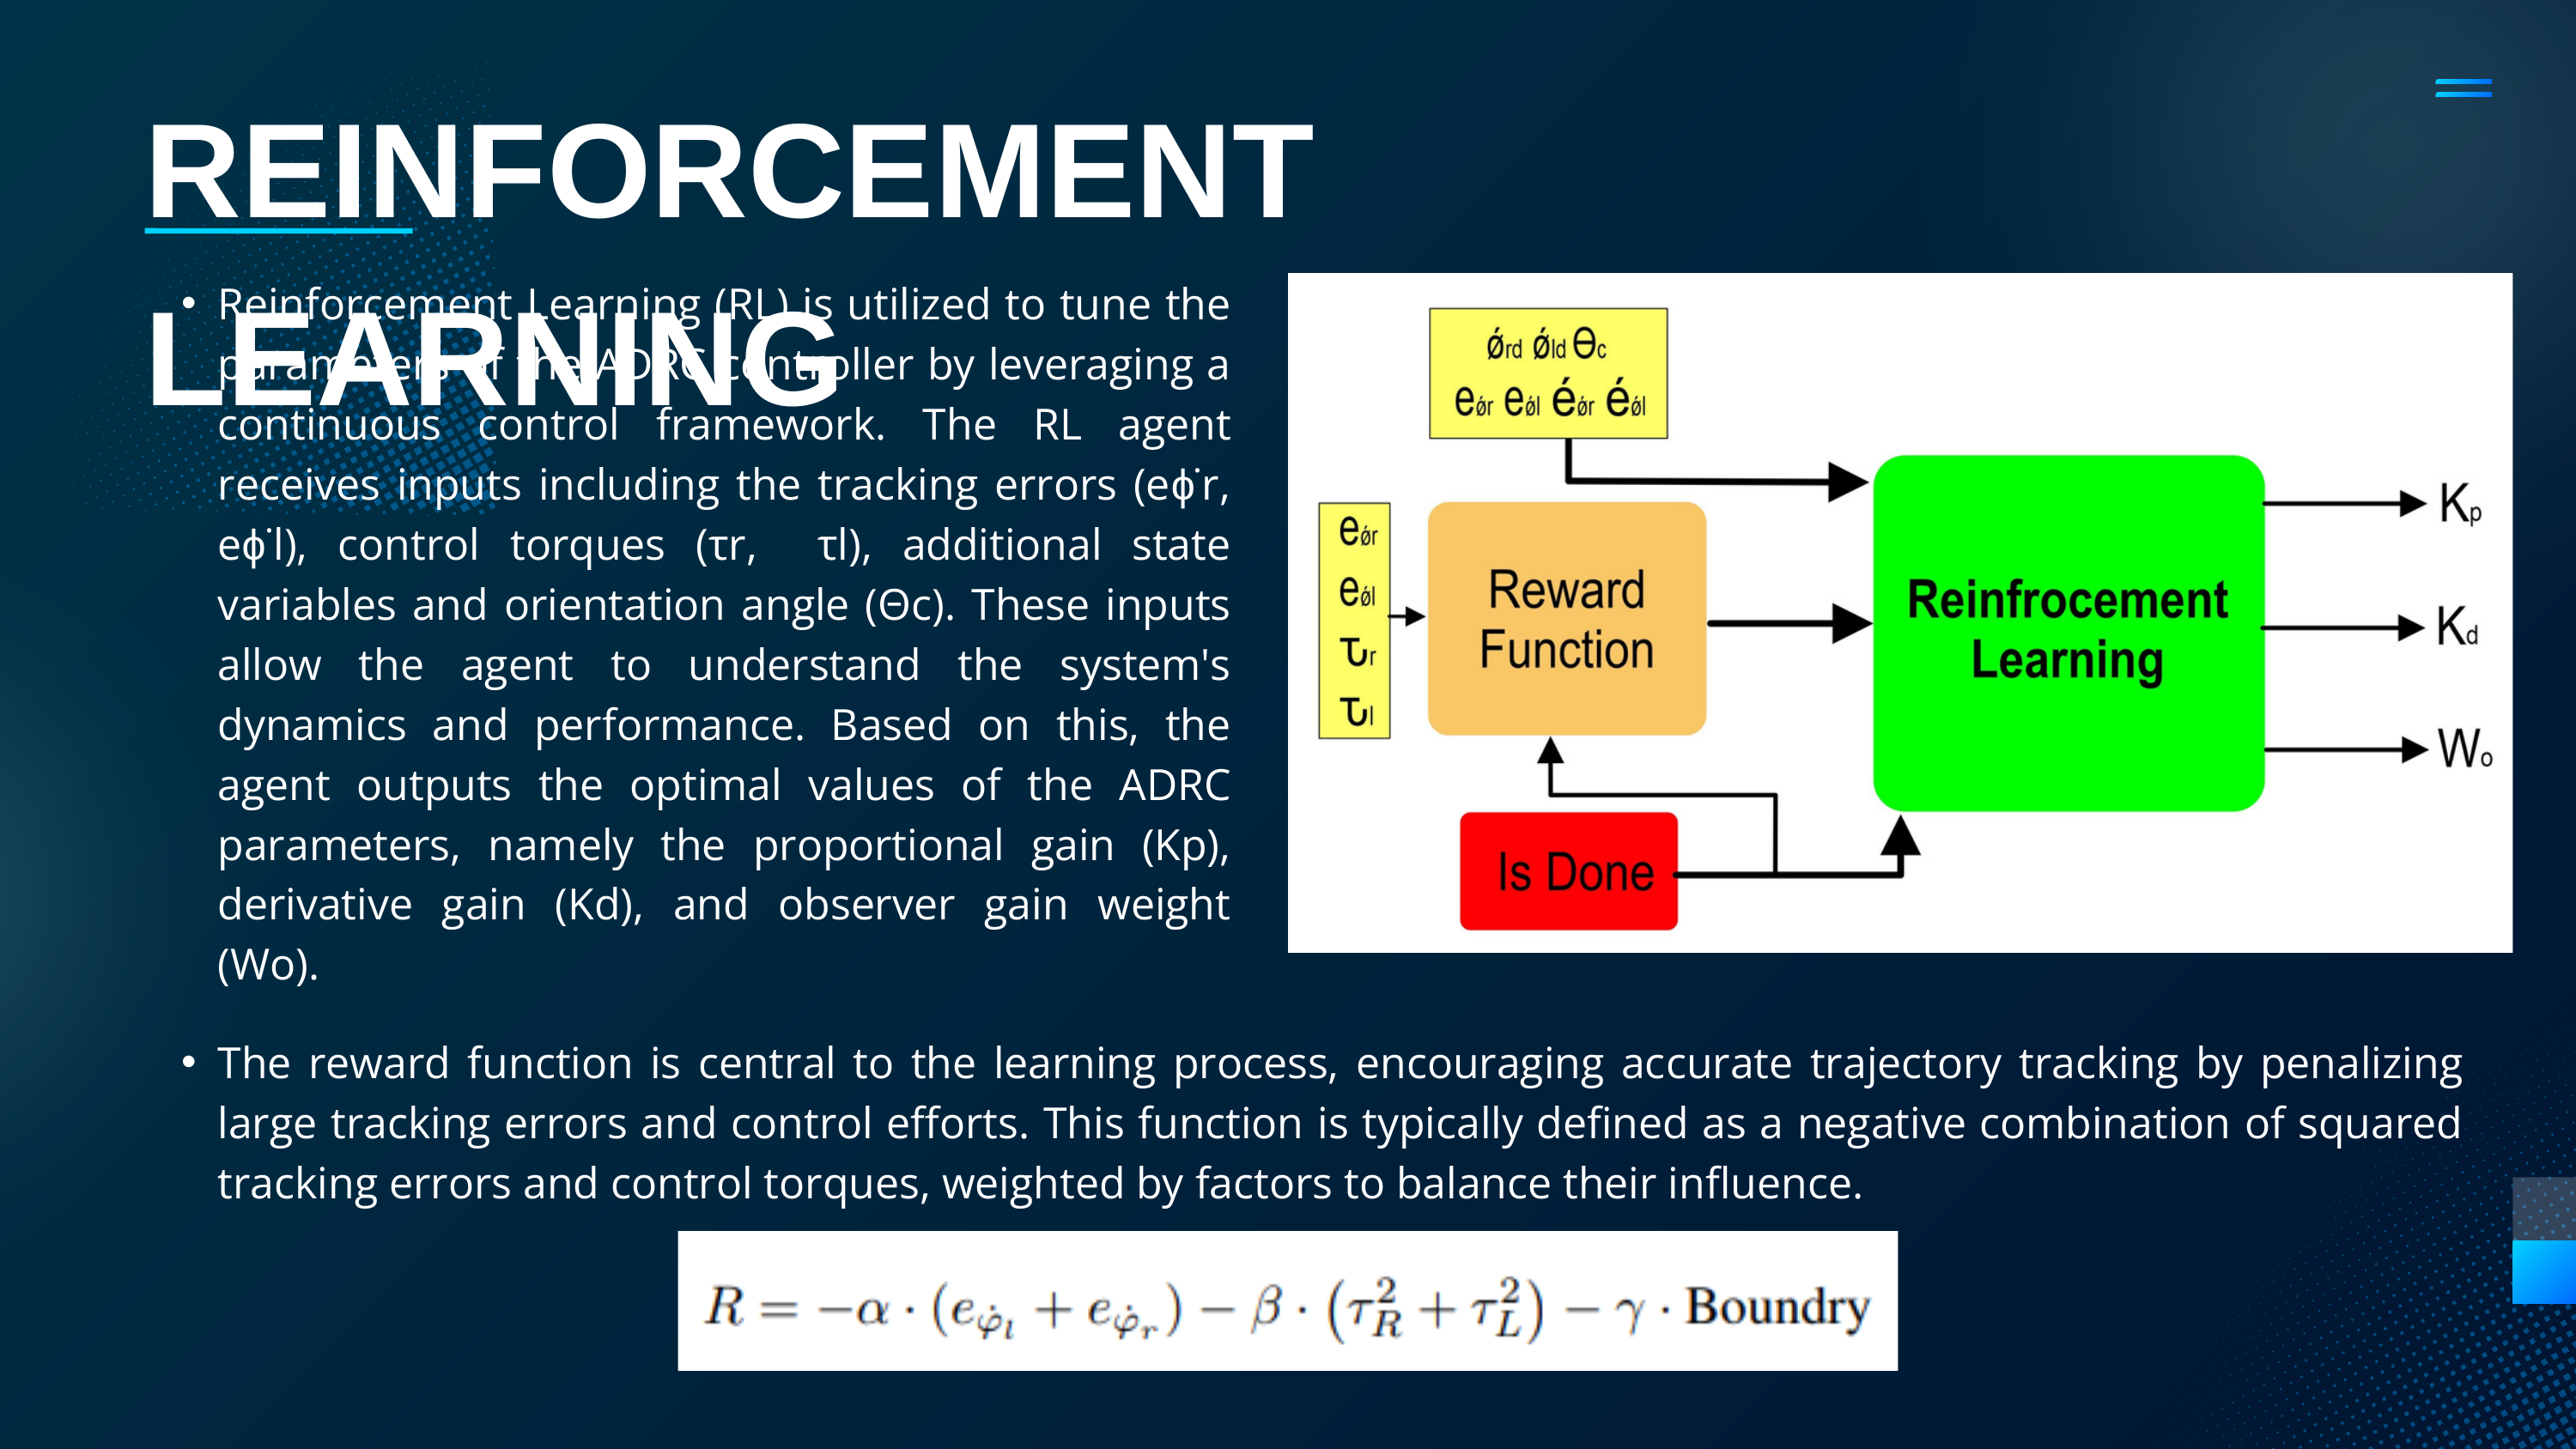

REINFORCEMENT LEARNING

Reinforcement Learning (RL) is utilized to tune the parameters of the ADRC controller by leveraging a continuous control framework. The RL agent receives inputs including the tracking errors (eϕ˙r, eϕ˙l), control torques (τr,  τl), additional state variables and orientation angle (Θc). These inputs allow the agent to understand the system's dynamics and performance. Based on this, the agent outputs the optimal values of the ADRC parameters, namely the proportional gain (Kp), derivative gain (Kd), and observer gain weight (Wo).

The reward function is central to the learning process, encouraging accurate trajectory tracking by penalizing large tracking errors and control efforts. This function is typically defined as a negative combination of squared tracking errors and control torques, weighted by factors to balance their influence.